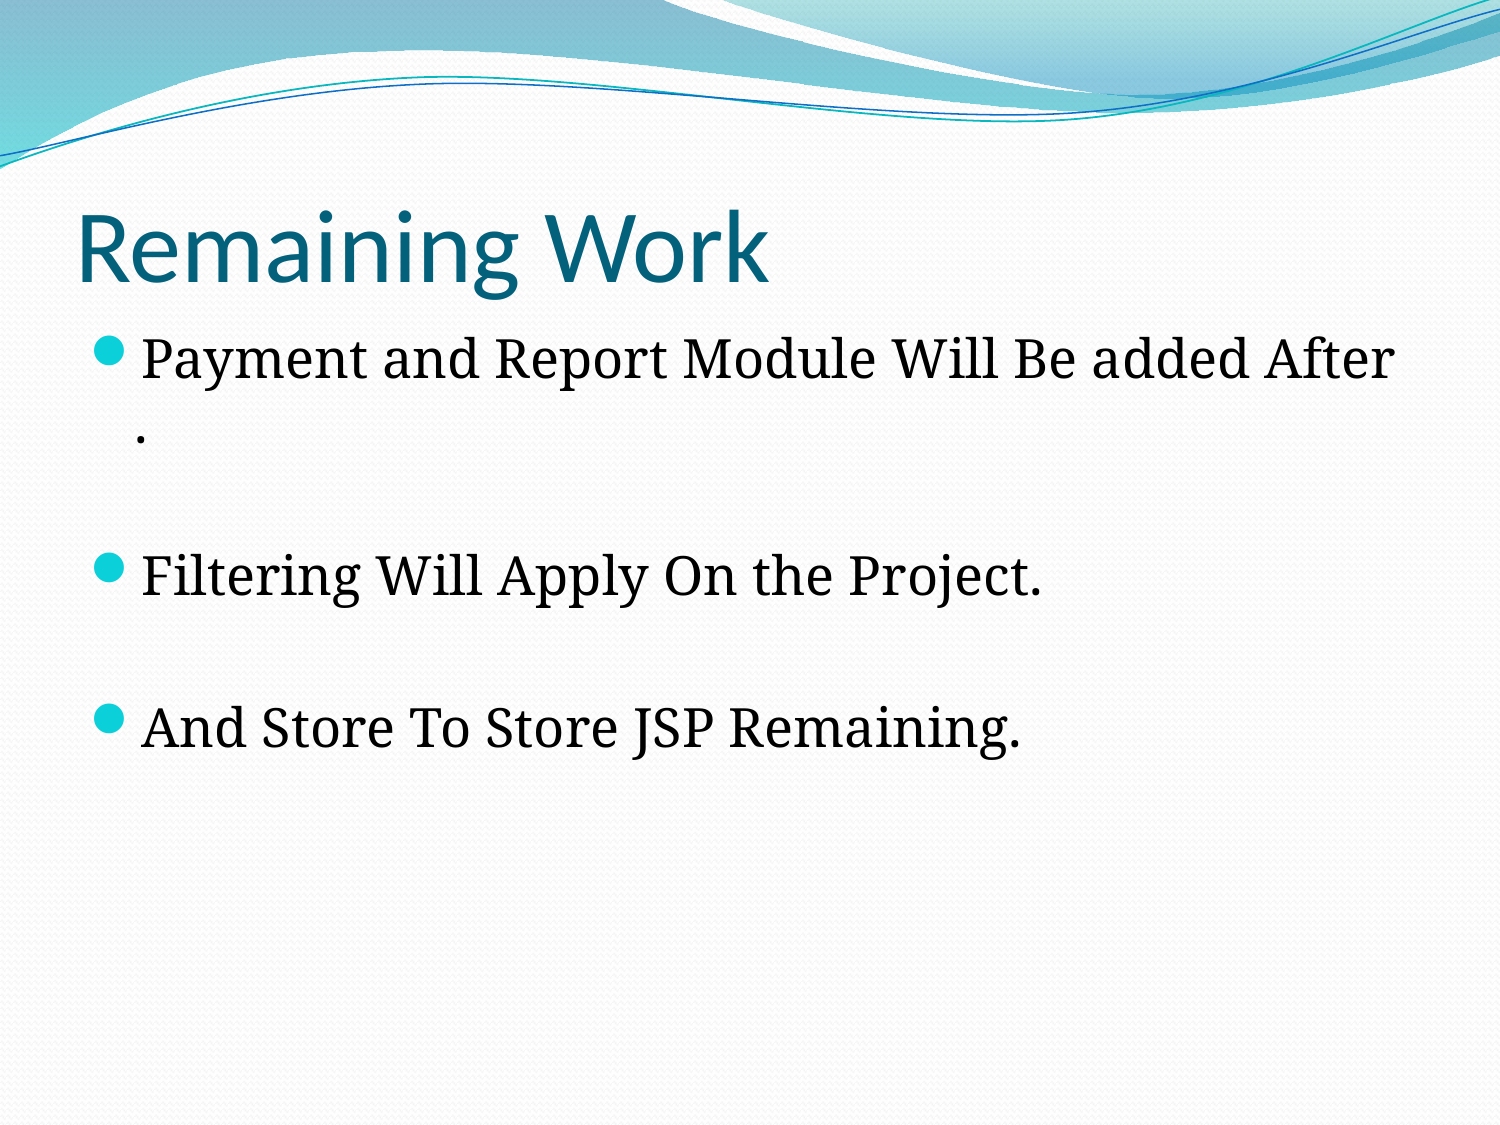

# Remaining Work
Payment and Report Module Will Be added After .

Filtering Will Apply On the Project.

And Store To Store JSP Remaining.